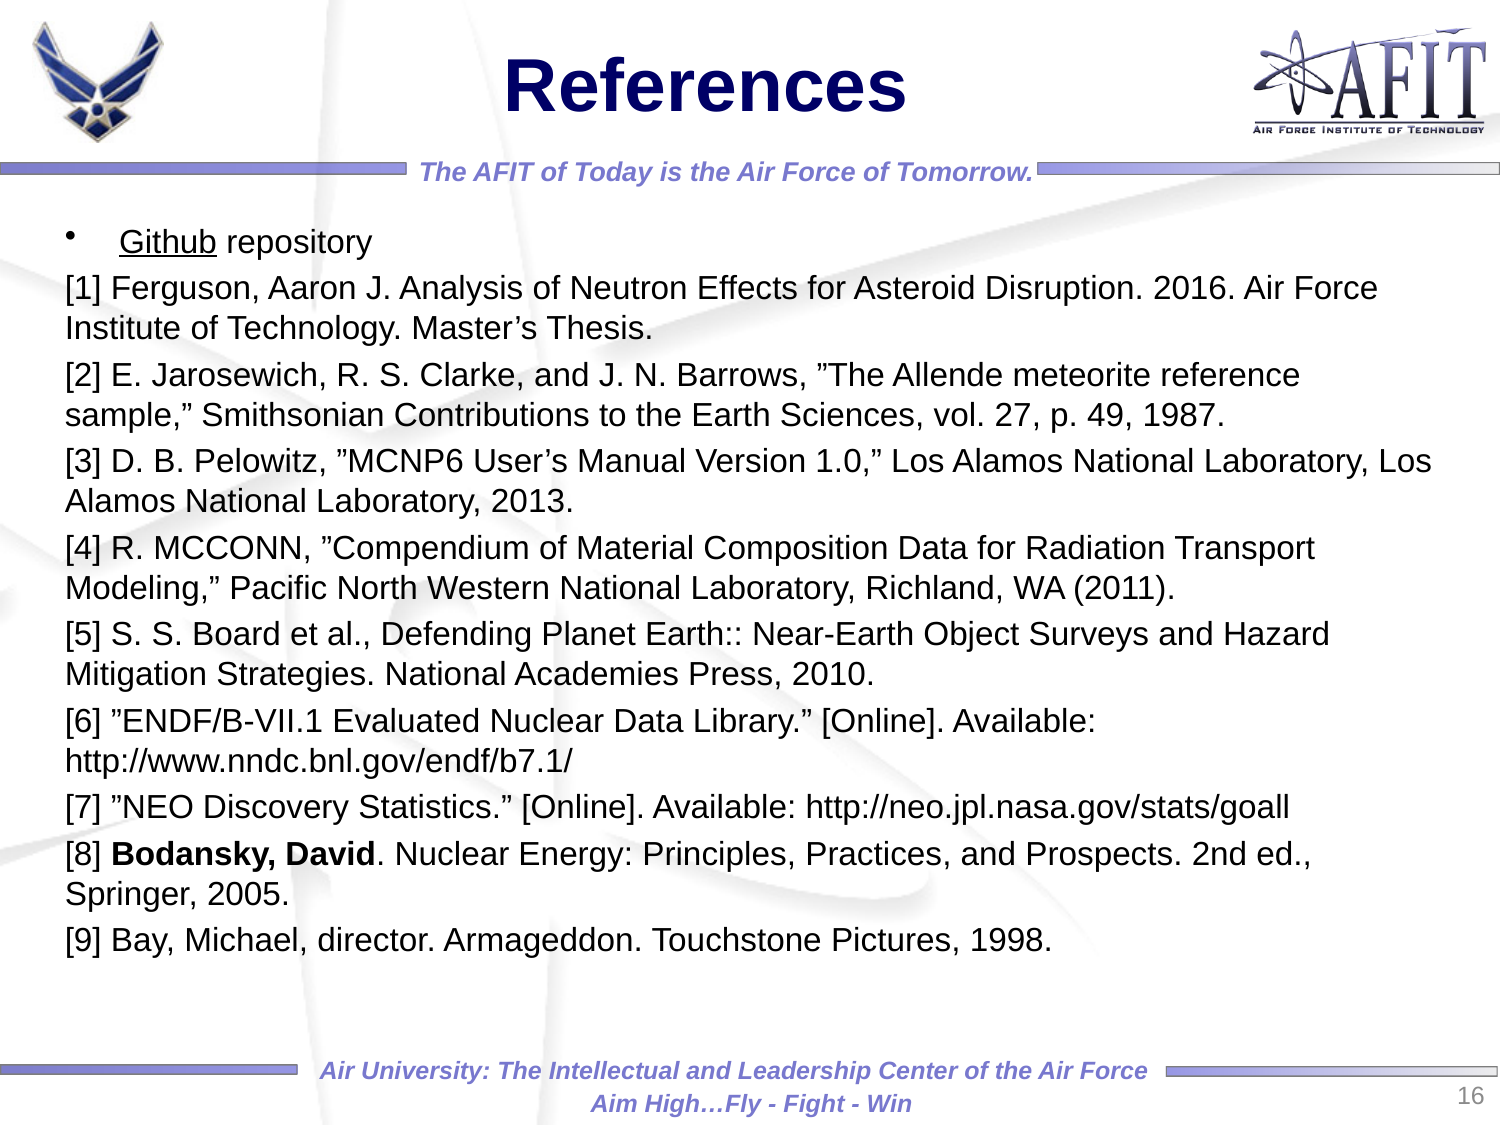

# References
Github repository
[1] Ferguson, Aaron J. Analysis of Neutron Effects for Asteroid Disruption. 2016. Air Force Institute of Technology. Master’s Thesis.
[2] E. Jarosewich, R. S. Clarke, and J. N. Barrows, ”The Allende meteorite reference sample,” Smithsonian Contributions to the Earth Sciences, vol. 27, p. 49, 1987.
[3] D. B. Pelowitz, ”MCNP6 User’s Manual Version 1.0,” Los Alamos National Laboratory, Los Alamos National Laboratory, 2013.
[4] R. MCCONN, ”Compendium of Material Composition Data for Radiation Transport Modeling,” Pacific North Western National Laboratory, Richland, WA (2011).
[5] S. S. Board et al., Defending Planet Earth:: Near-Earth Object Surveys and Hazard Mitigation Strategies. National Academies Press, 2010.
[6] ”ENDF/B-VII.1 Evaluated Nuclear Data Library.” [Online]. Available: http://www.nndc.bnl.gov/endf/b7.1/
[7] ”NEO Discovery Statistics.” [Online]. Available: http://neo.jpl.nasa.gov/stats/goall
[8] Bodansky, David. Nuclear Energy: Principles, Practices, and Prospects. 2nd ed., Springer, 2005.
[9] Bay, Michael, director. Armageddon. Touchstone Pictures, 1998.
16